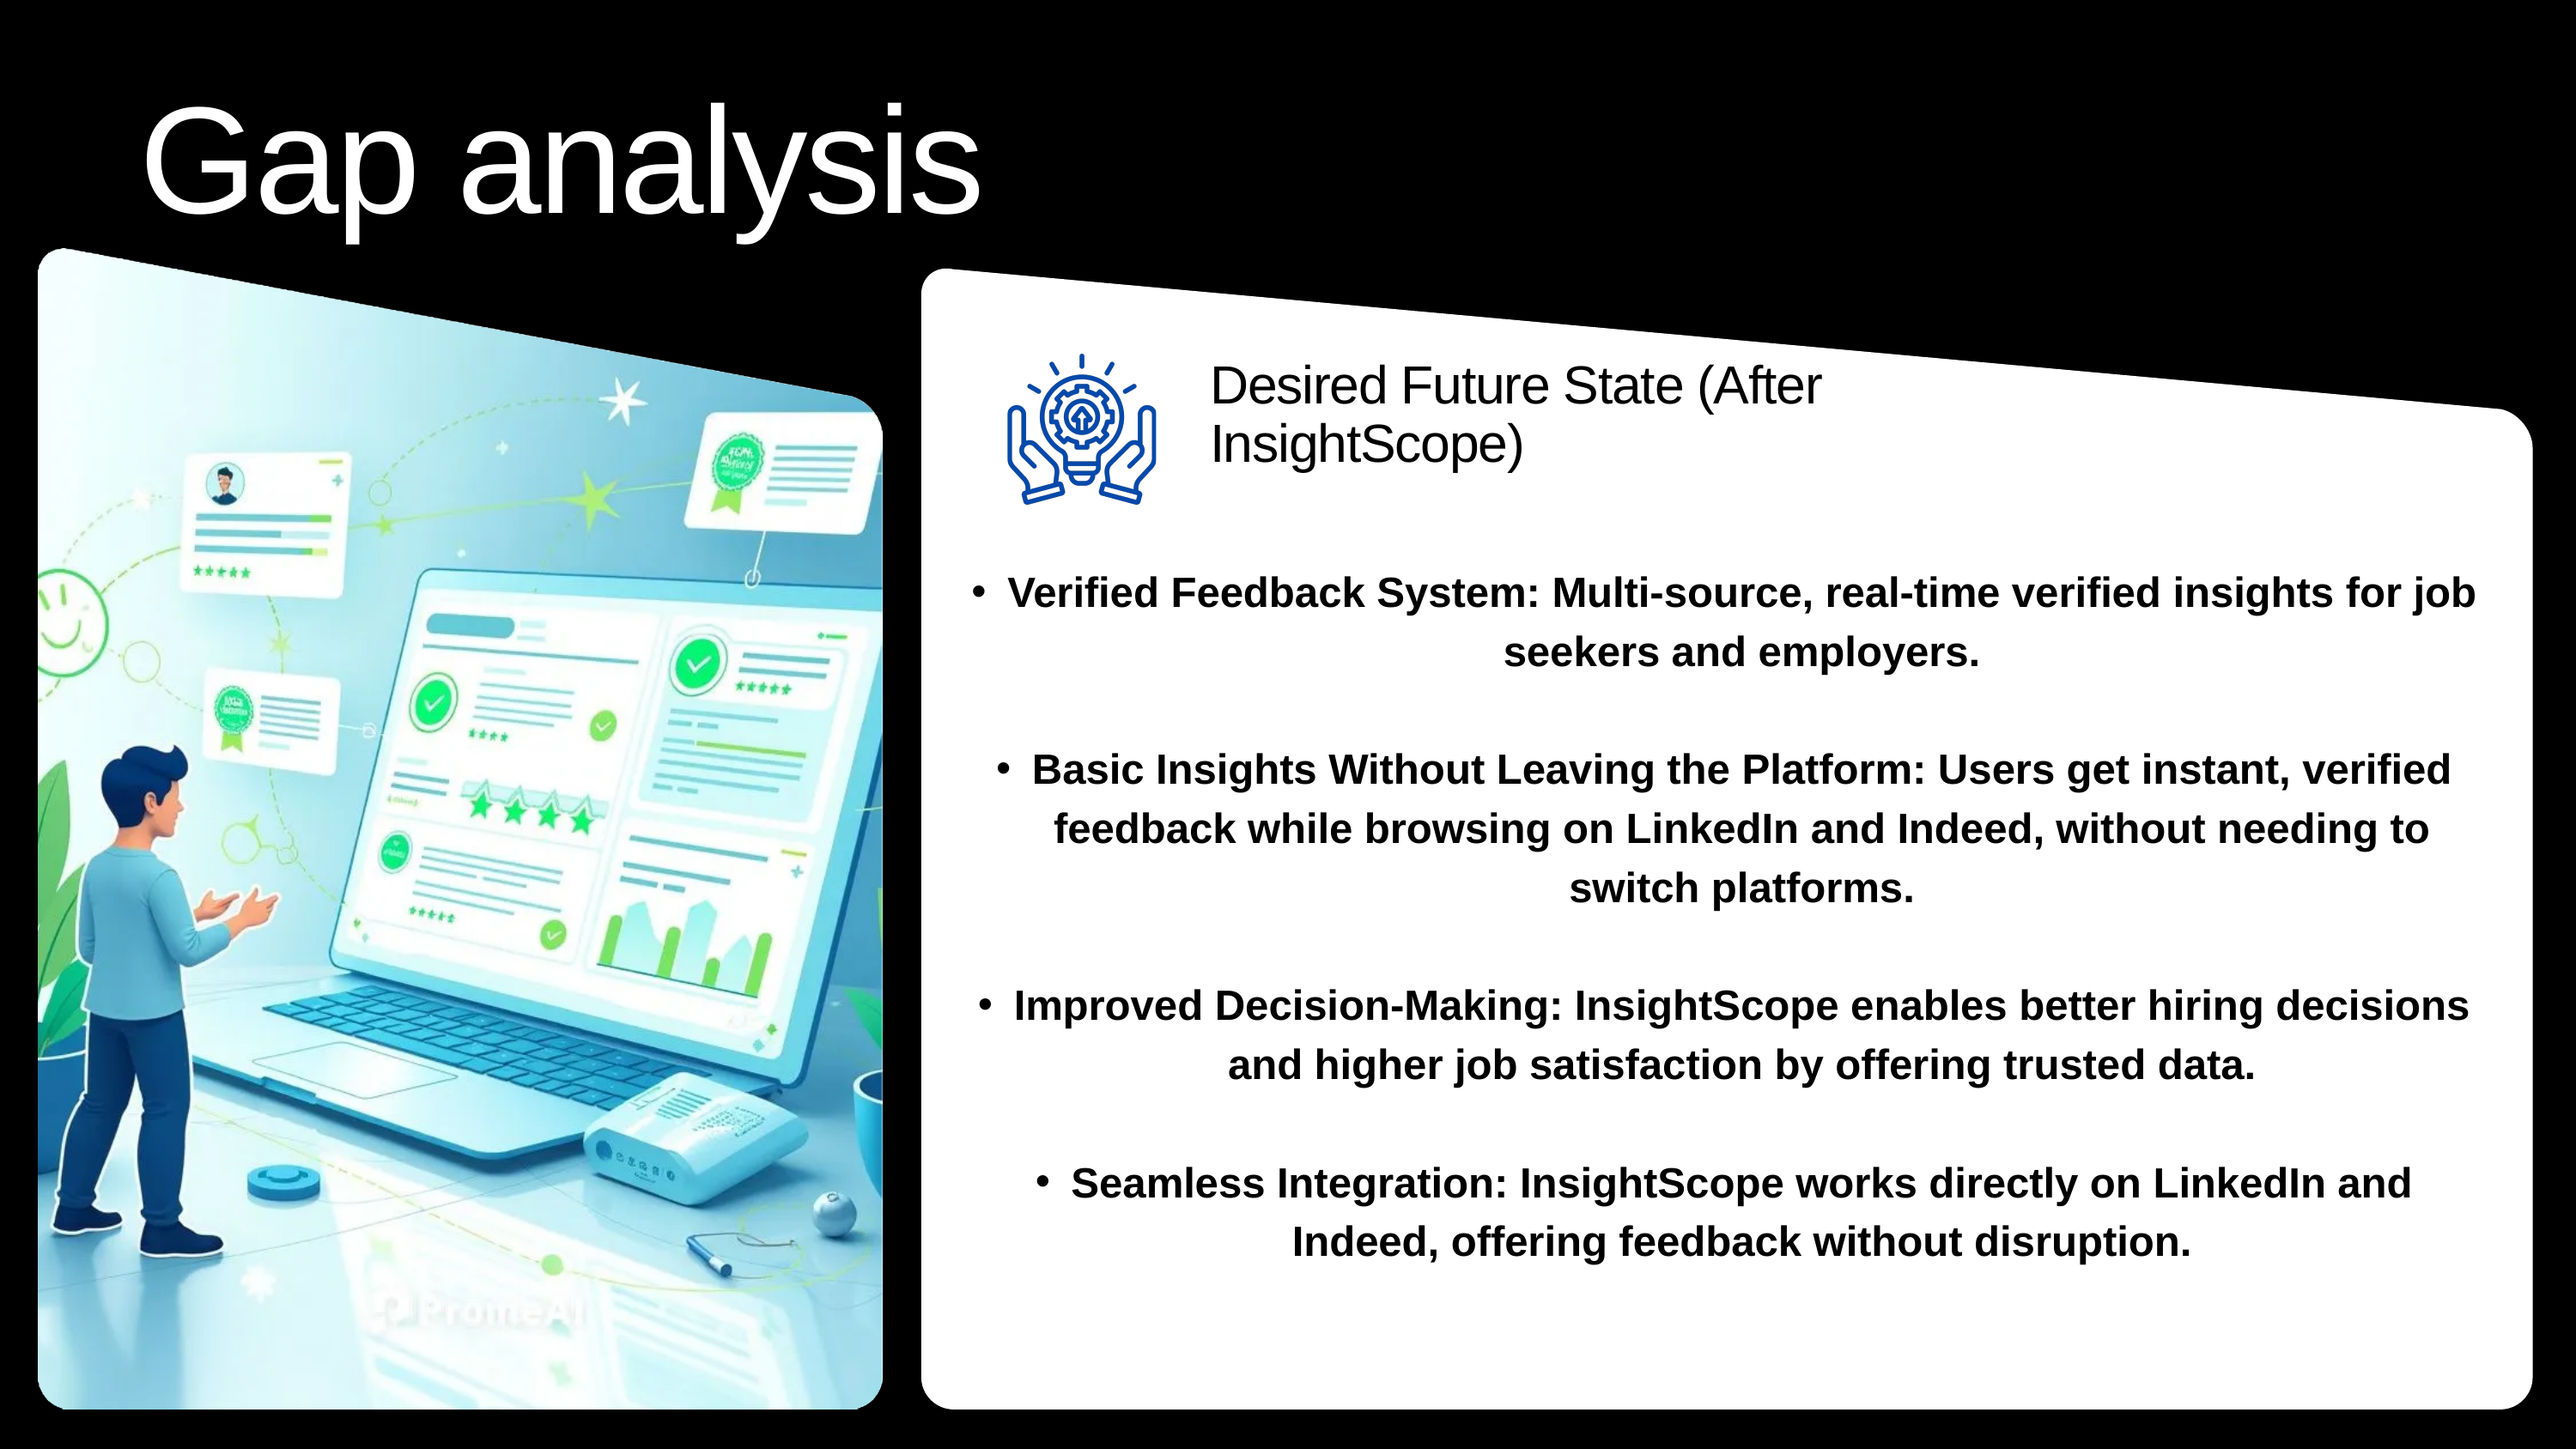

Gap analysis

Desired Future State (After InsightScope)

Verified Feedback System: Multi-source, real-time verified insights for job seekers and employers.

Basic Insights Without Leaving the Platform: Users get instant, verified feedback while browsing on LinkedIn and Indeed, without needing to switch platforms.

Improved Decision-Making: InsightScope enables better hiring decisions and higher job satisfaction by offering trusted data.

Seamless Integration: InsightScope works directly on LinkedIn and Indeed, offering feedback without disruption.